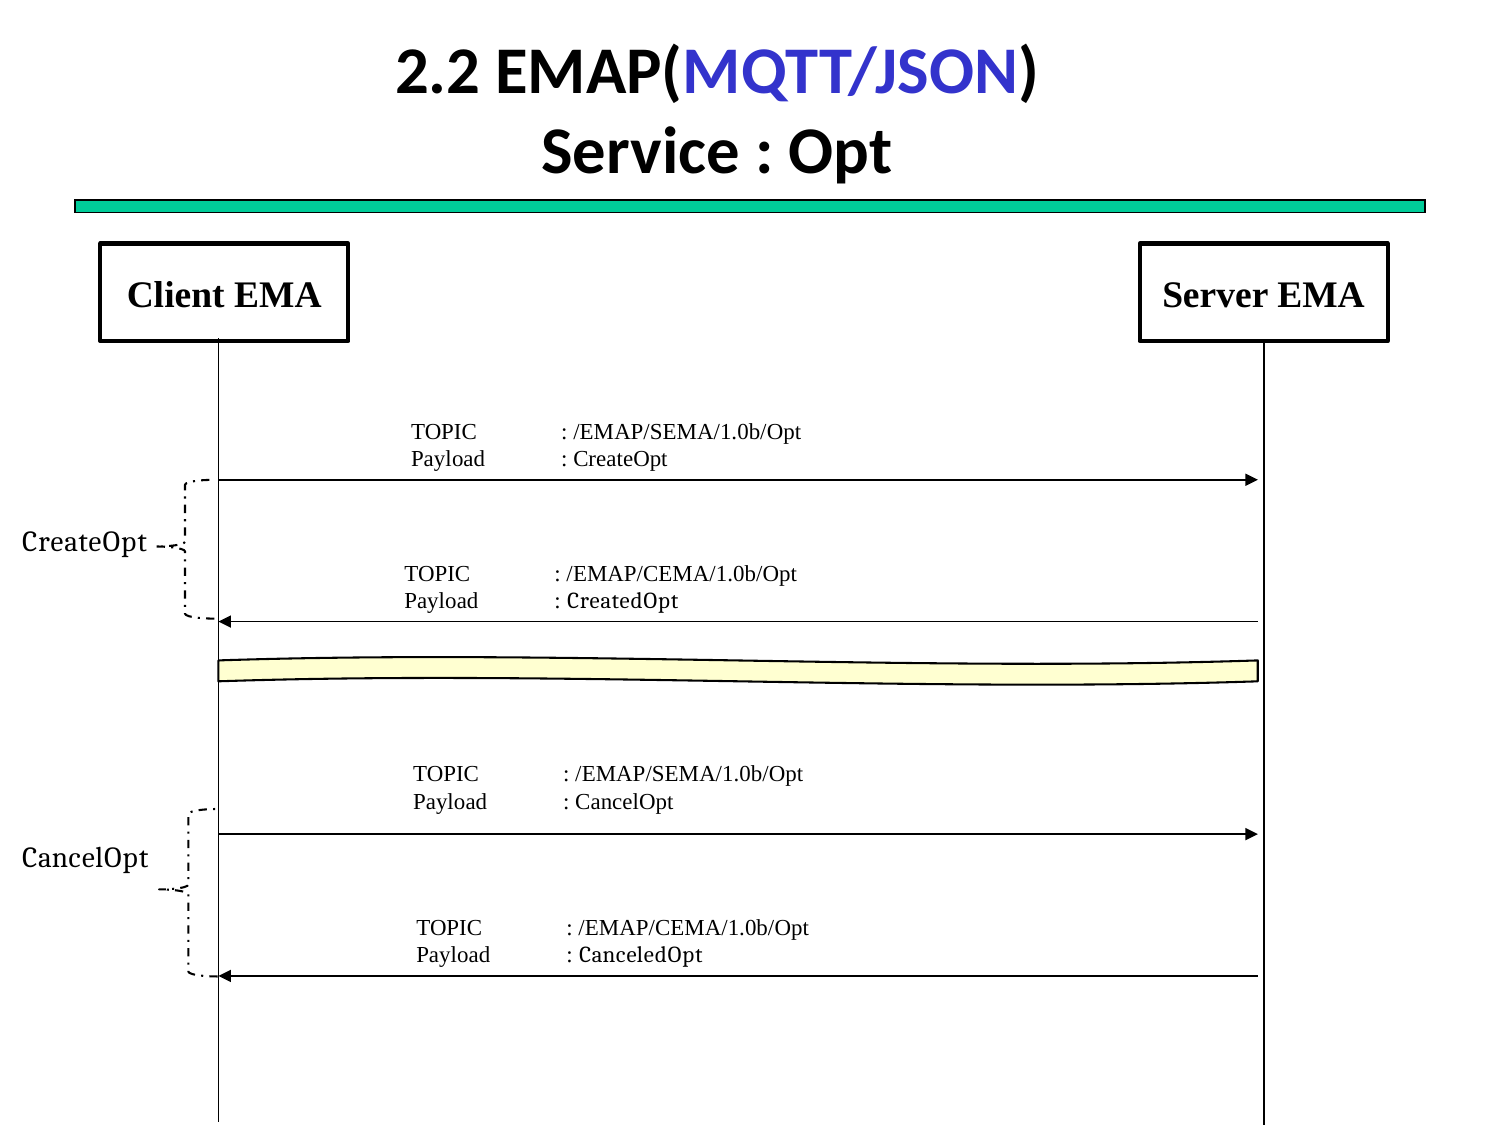

# 2.2 EMAP(MQTT/JSON) Service : Opt
Client EMA
Server EMA
TOPIC 	: /EMAP/SEMA/1.0b/Opt
Payload 	: CreateOpt

CreateOpt
TOPIC 	: /EMAP/CEMA/1.0b/Opt
Payload	: CreatedOpt

TOPIC 	: /EMAP/SEMA/1.0b/Opt
Payload 	: CancelOpt

CancelOpt
TOPIC 	: /EMAP/CEMA/1.0b/Opt
Payload	: CanceledOpt